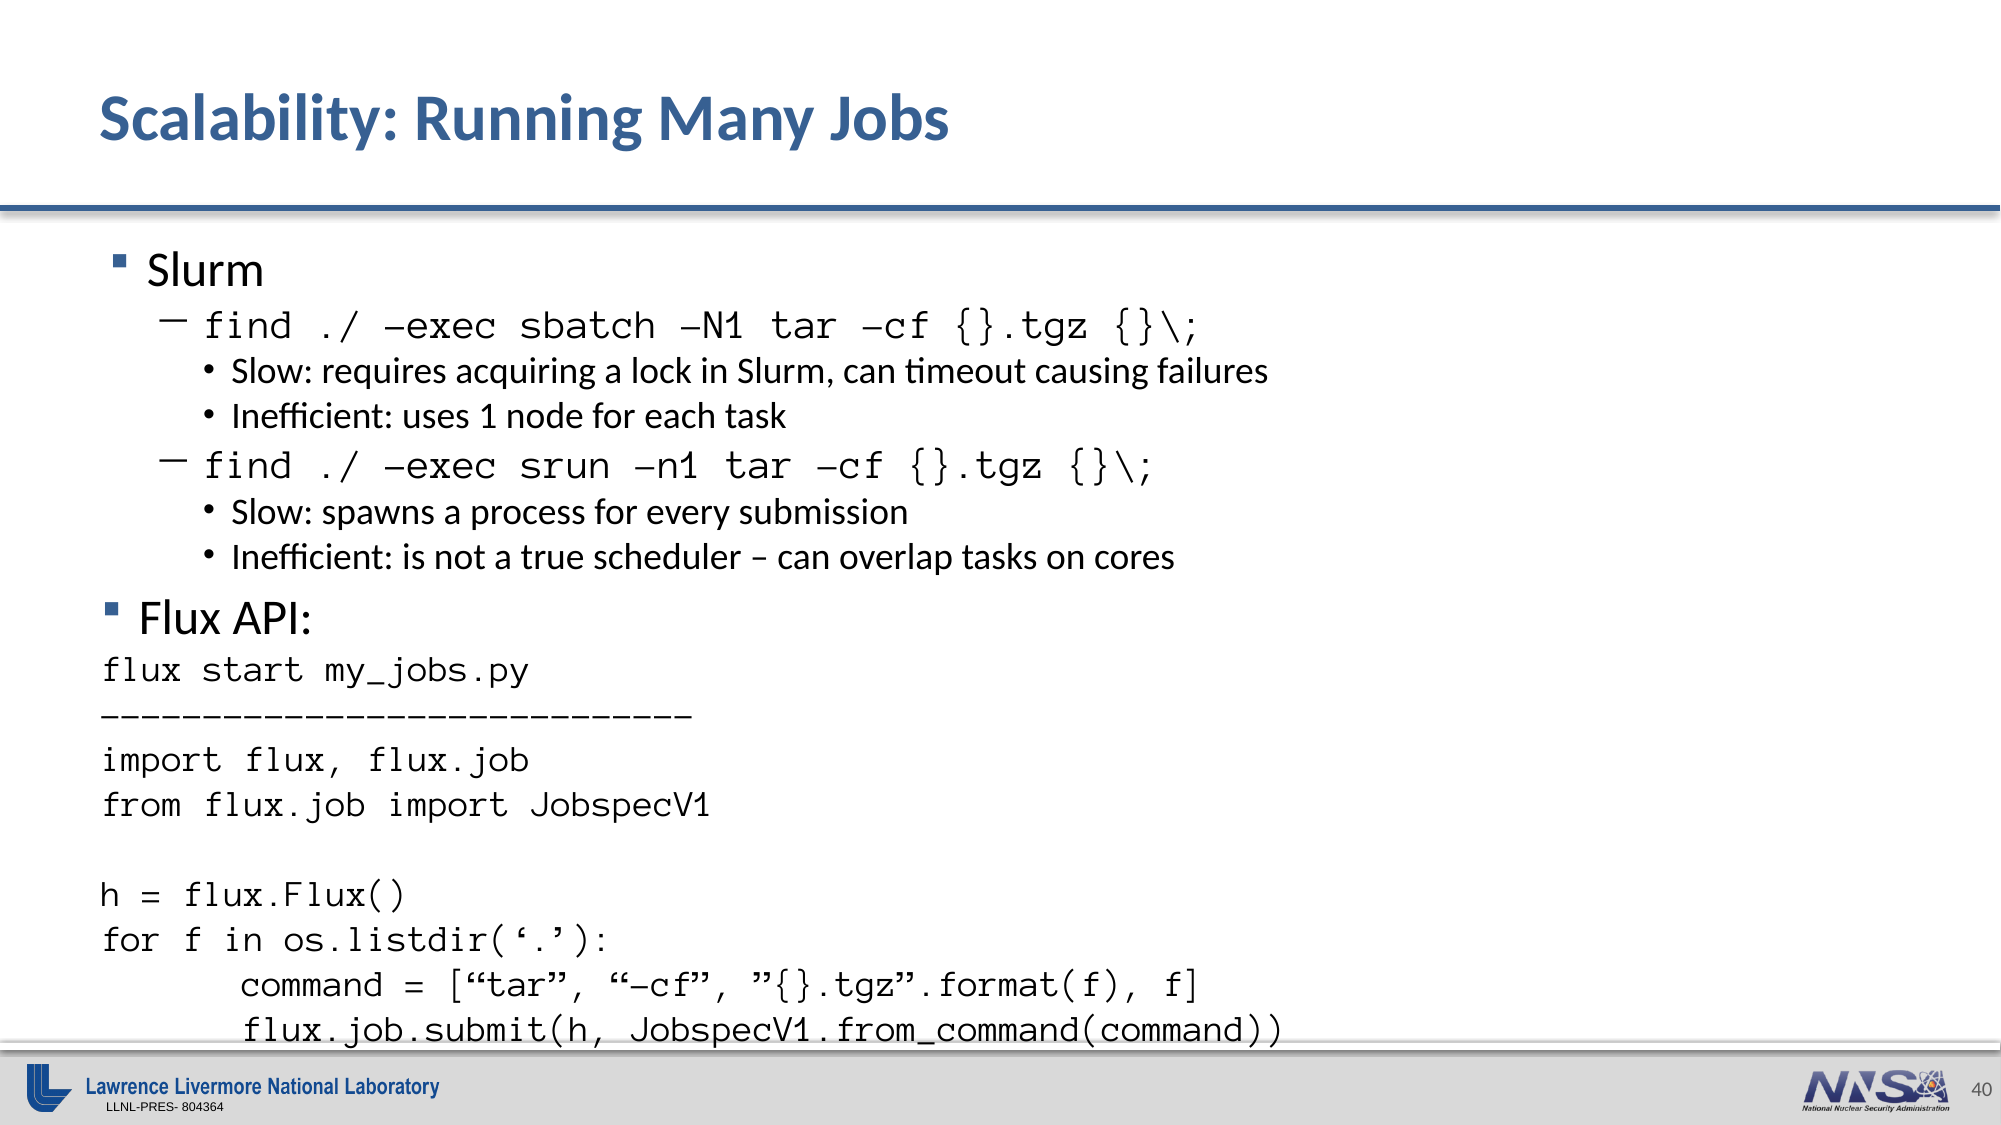

# Scalability: Running Many Jobs
Slurm
find ./ -exec sbatch –N1 tar –cf {}.tgz {}\;
Slow: requires acquiring a lock in Slurm, can timeout causing failures
Inefficient: uses 1 node for each task
find ./ -exec srun –n1 tar –cf {}.tgz {}\;
Slow: spawns a process for every submission
Inefficient: is not a true scheduler – can overlap tasks on cores

Flux API:
flux start my_jobs.py
-----------------------------
import flux, flux.job
from flux.job import JobspecV1

h = flux.Flux()
for f in os.listdir(‘.’):
	command = [“tar”, “-cf”, ”{}.tgz”.format(f), f]
	flux.job.submit(h, JobspecV1.from_command(command))